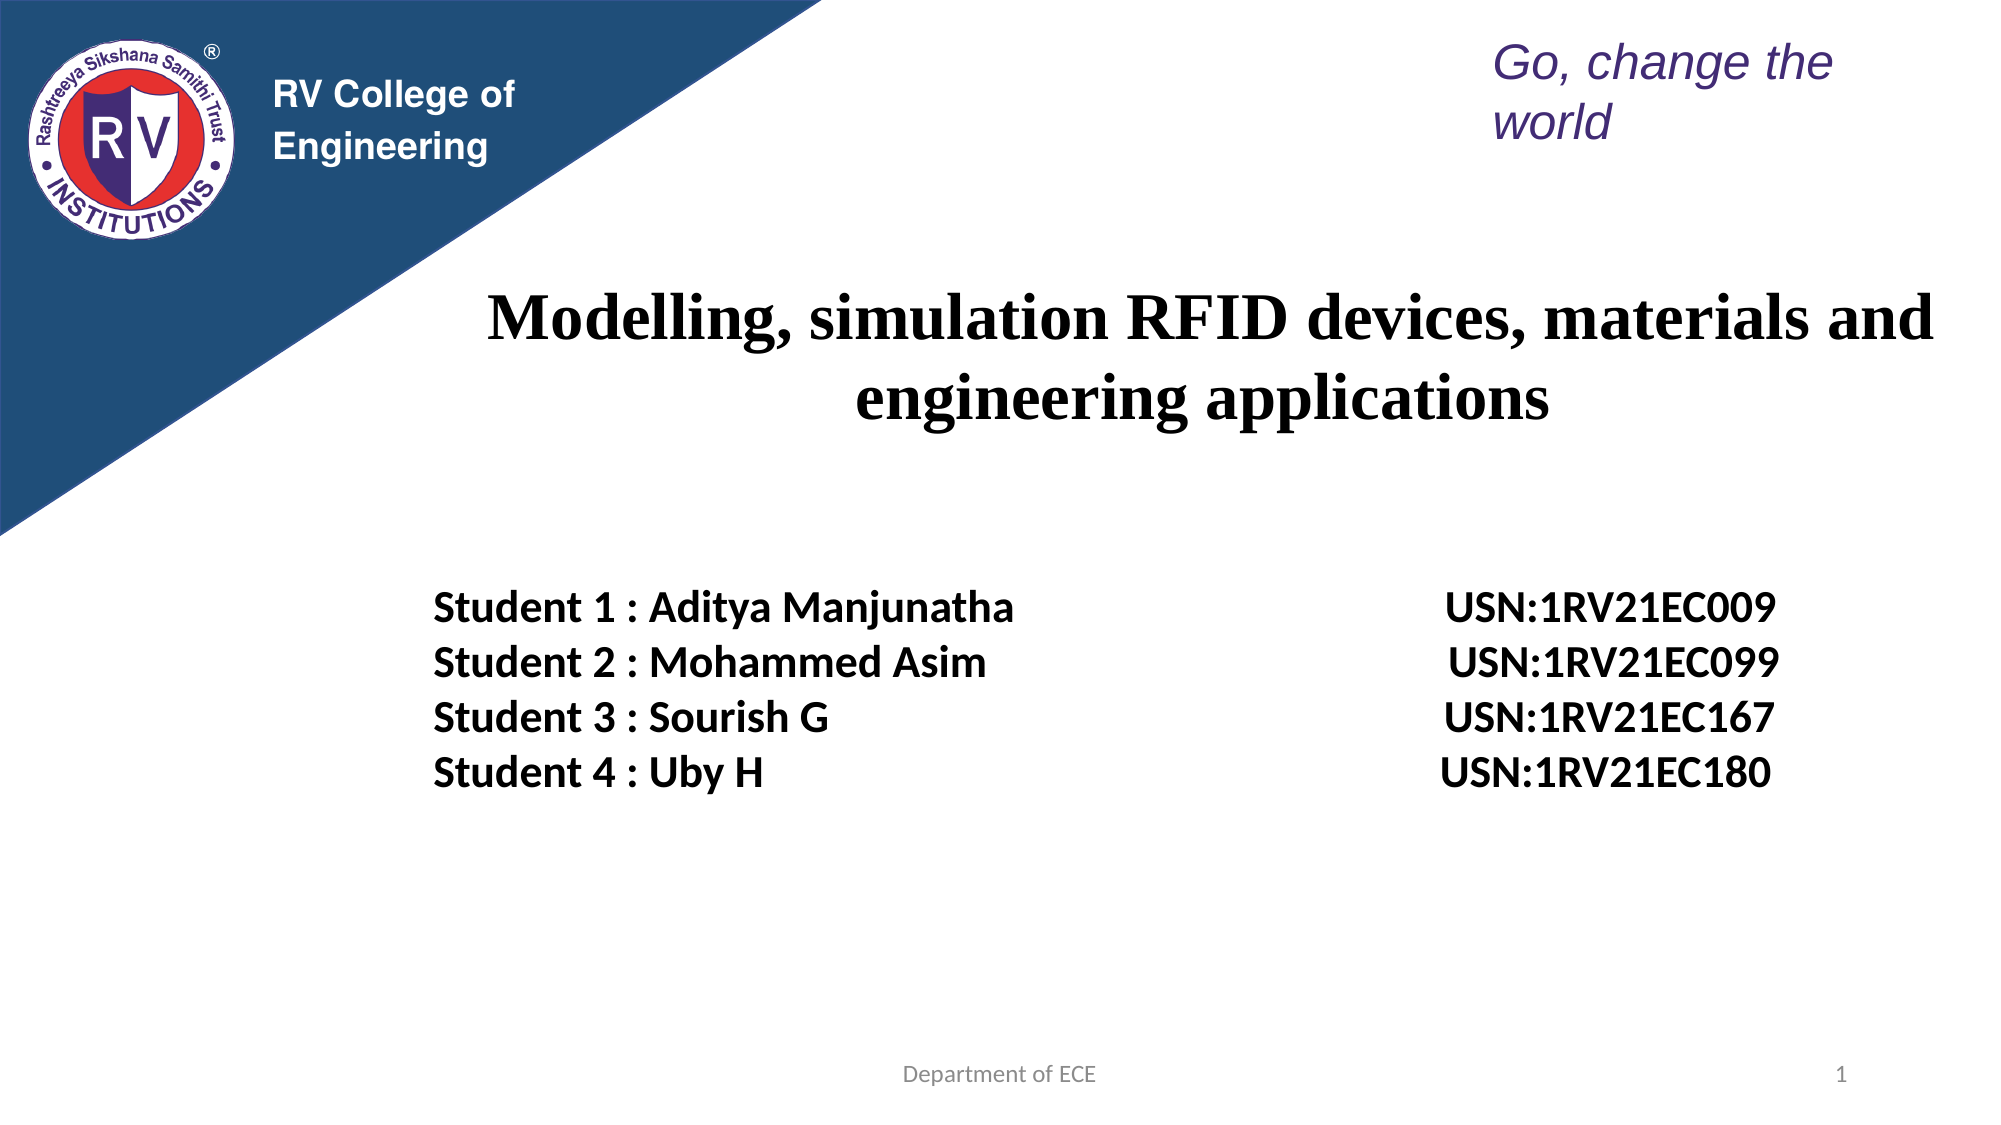

Go, change the world

RV College of
Engineering
Modelling, simulation RFID devices, materials and engineering applications

Student 1 : Aditya Manjunatha                                          USN:1RV21EC009
Student 2 : Mohammed Asim                                             USN:1RV21EC099
Student 3 : Sourish G                                                            USN:1RV21EC167
Student 4 : Uby H                                                                  USN:1RV21EC180

Department of ECE
1